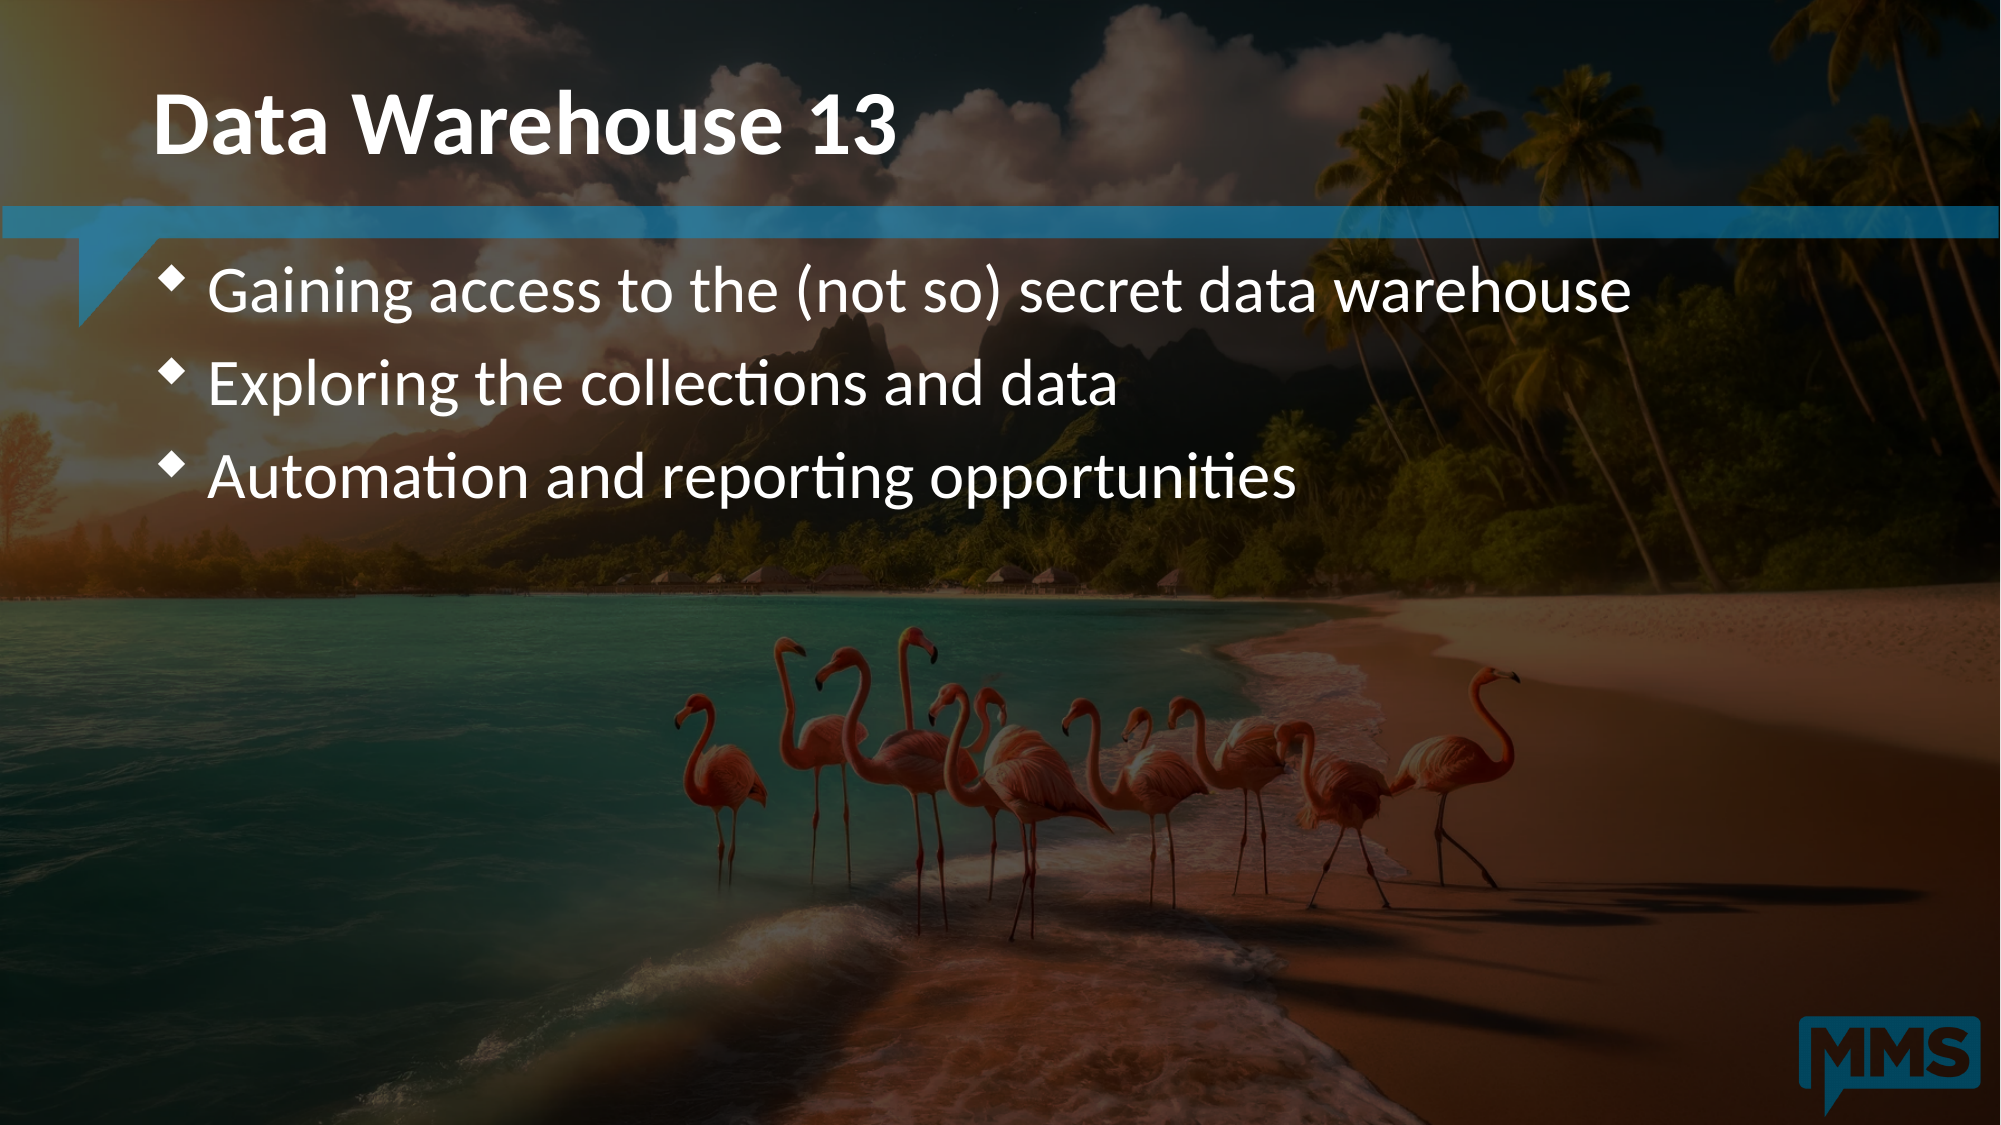

# Data Warehouse 13
 Gaining access to the (not so) secret data warehouse
 Exploring the collections and data
 Automation and reporting opportunities